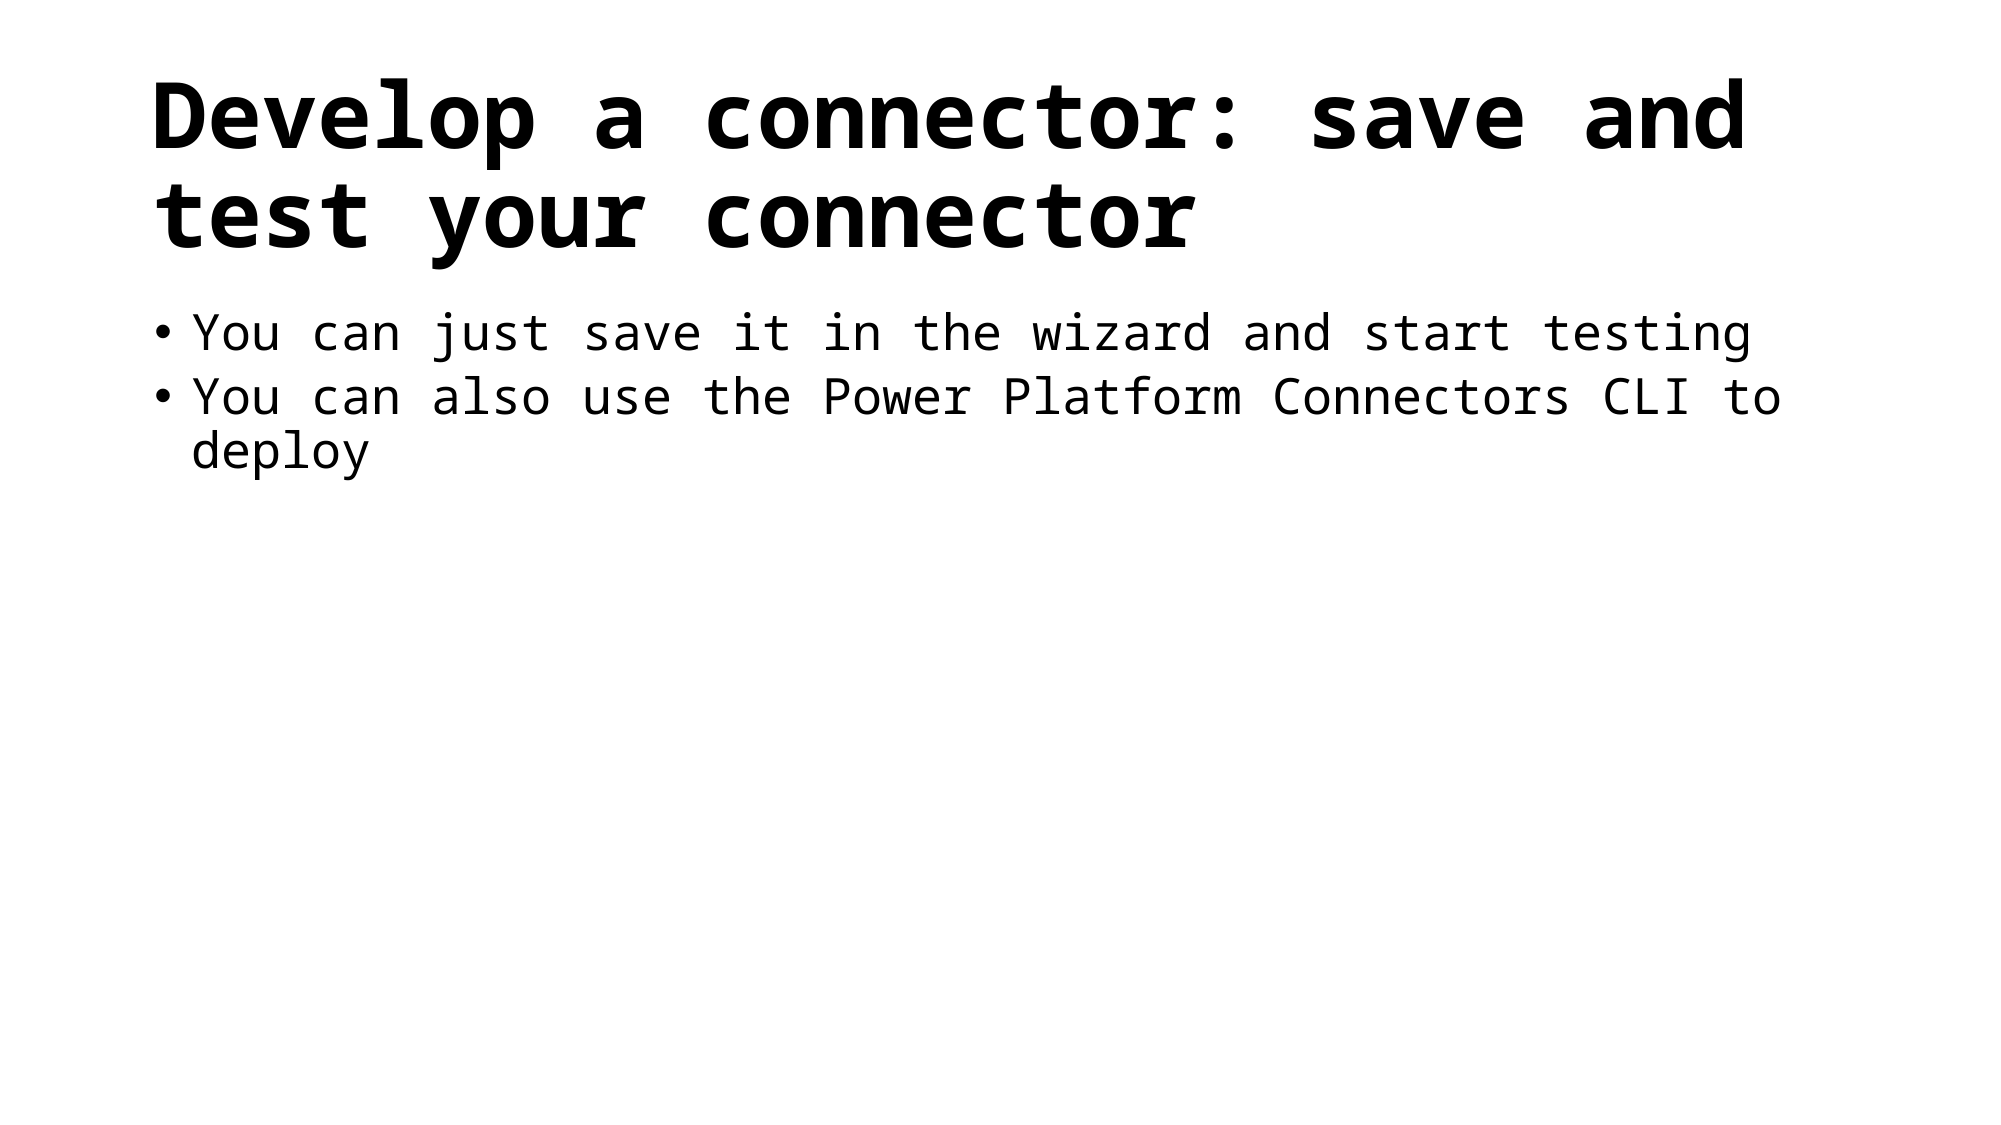

# Develop a connector: save and test your connector
You can just save it in the wizard and start testing
You can also use the Power Platform Connectors CLI to deploy